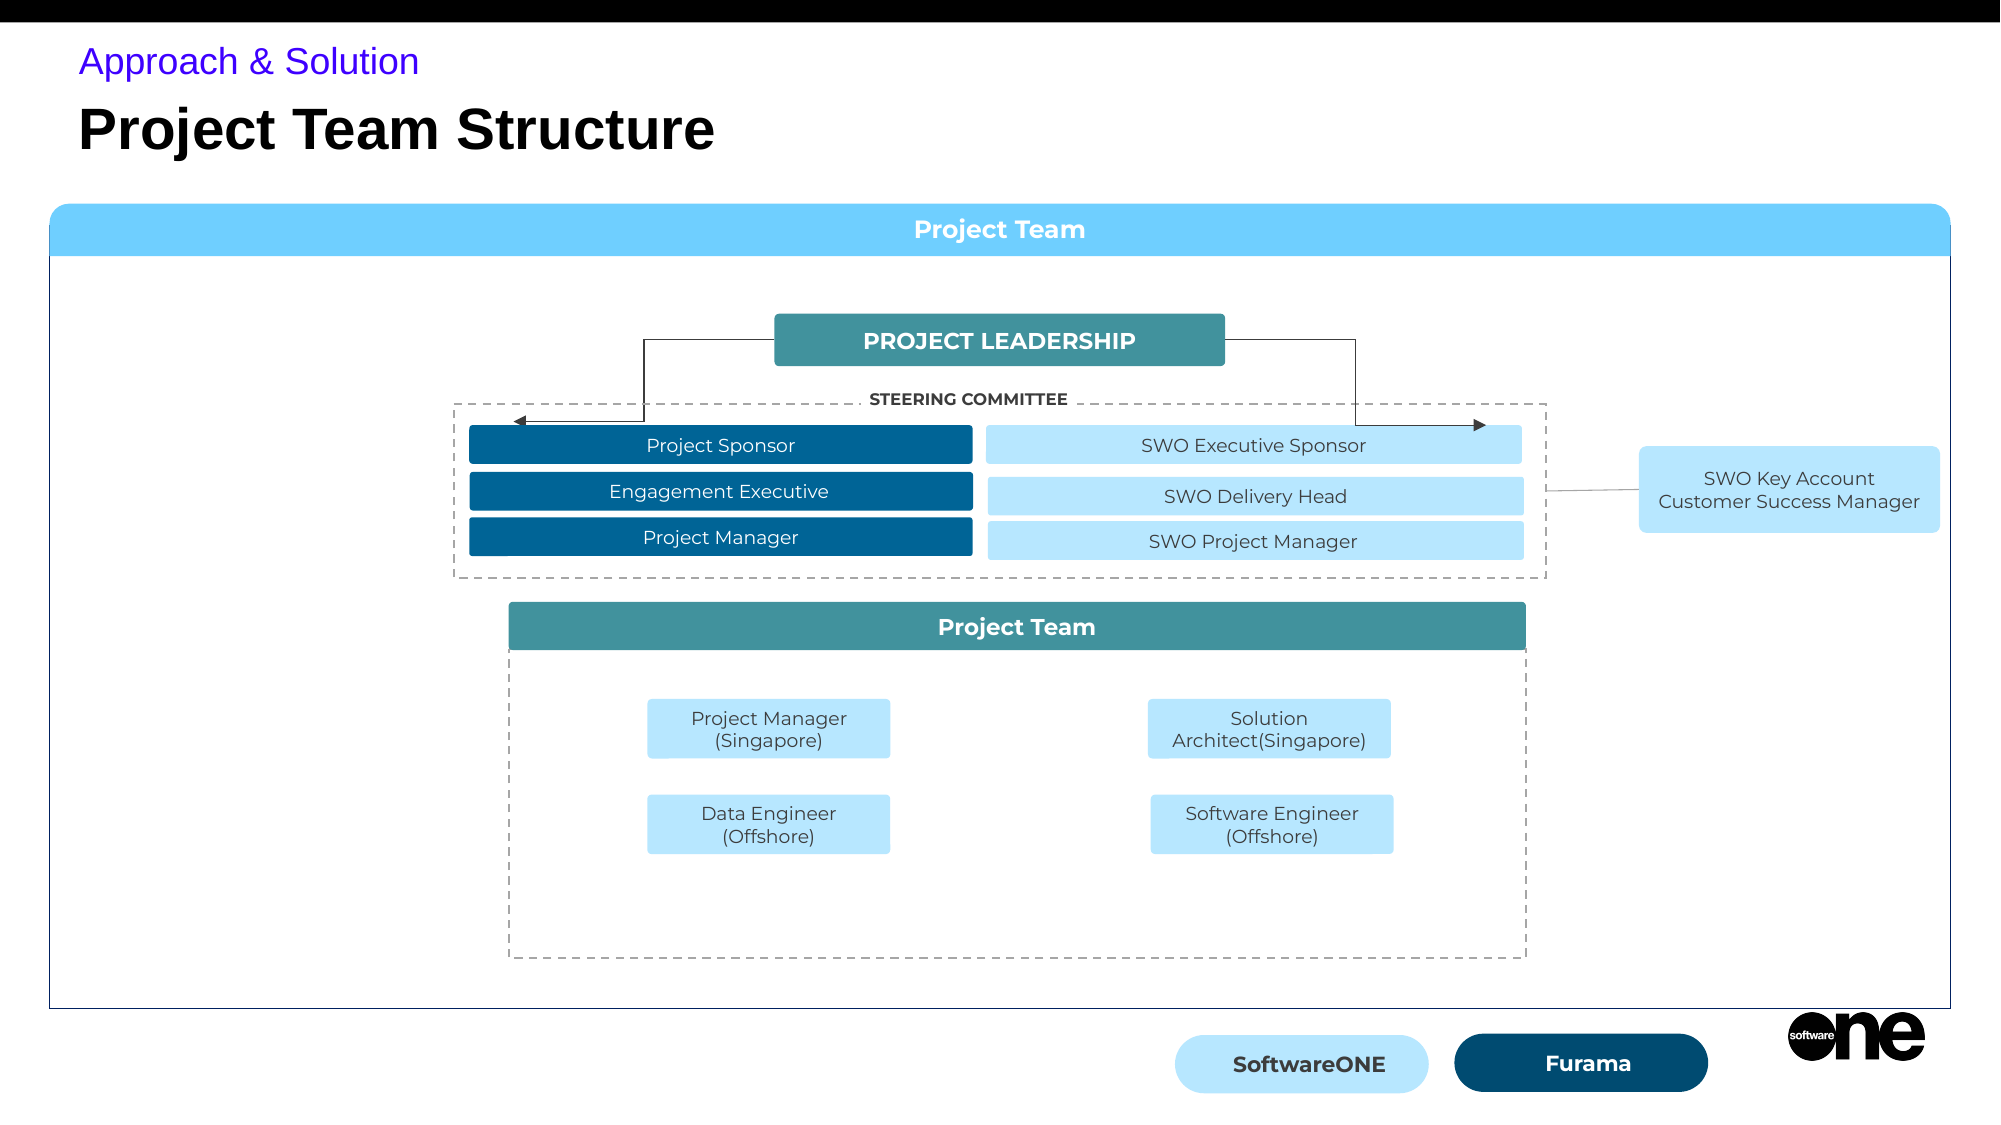

Approach & Solution
# Project Team Structure
Project Team

PROJECT LEADERSHIP
STEERING COMMITTEE

Project Sponsor
SWO Executive Sponsor
SWO Key Account Customer Success Manager
Engagement Executive
SWO Delivery Head
Project Manager
SWO Project Manager
Project Team

Project Manager (Singapore)
Solution Architect(Singapore)
Data Engineer
(Offshore)
Software Engineer
(Offshore)
Furama
SoftwareONE